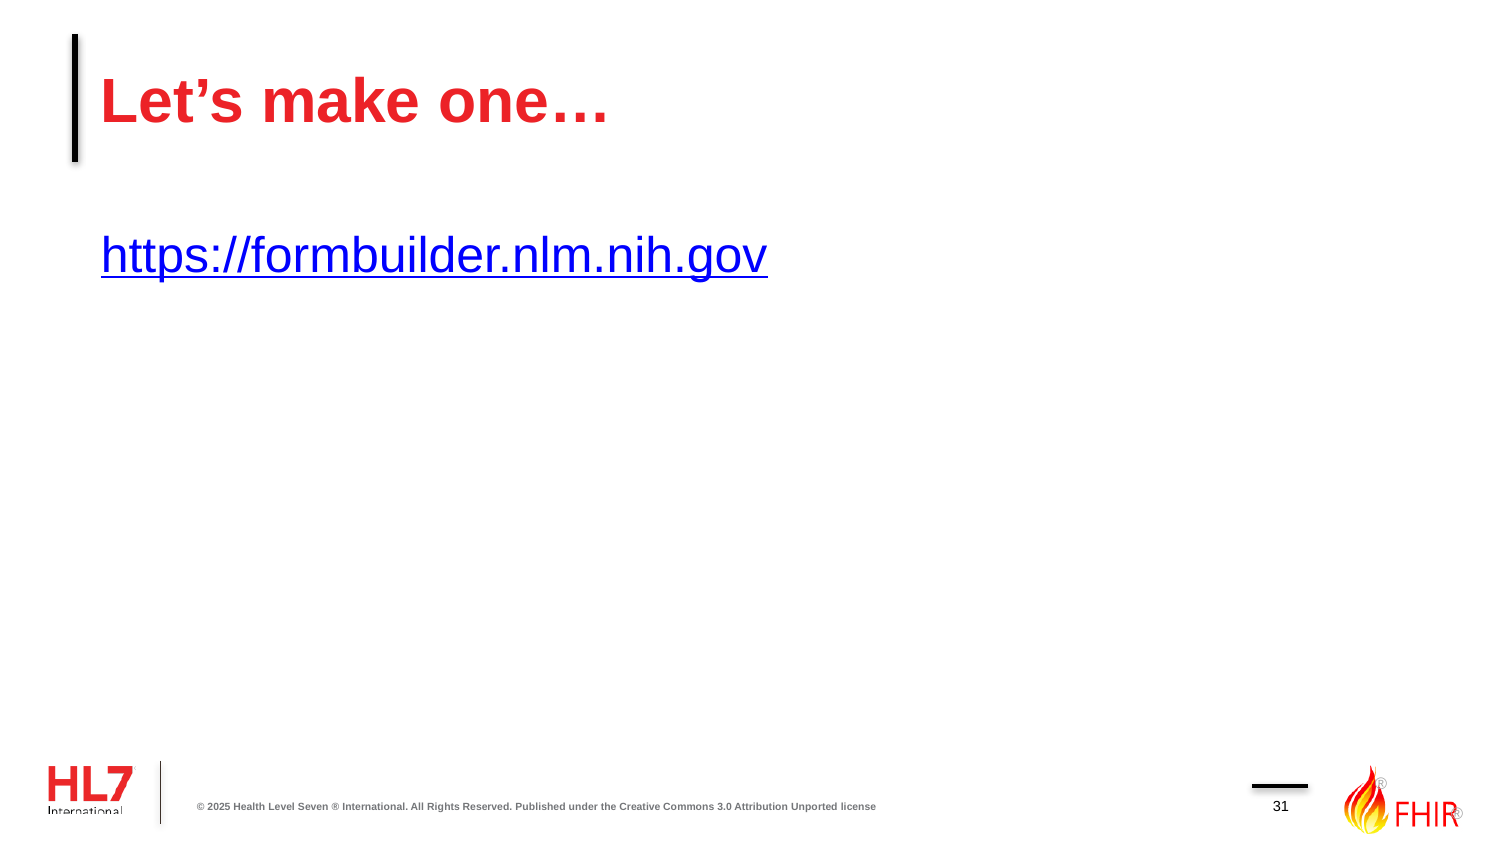

# Let’s make one…
https://formbuilder.nlm.nih.gov

31
© 2025 Health Level Seven ® International. All Rights Reserved. Published under the Creative Commons 3.0 Attribution Unported license